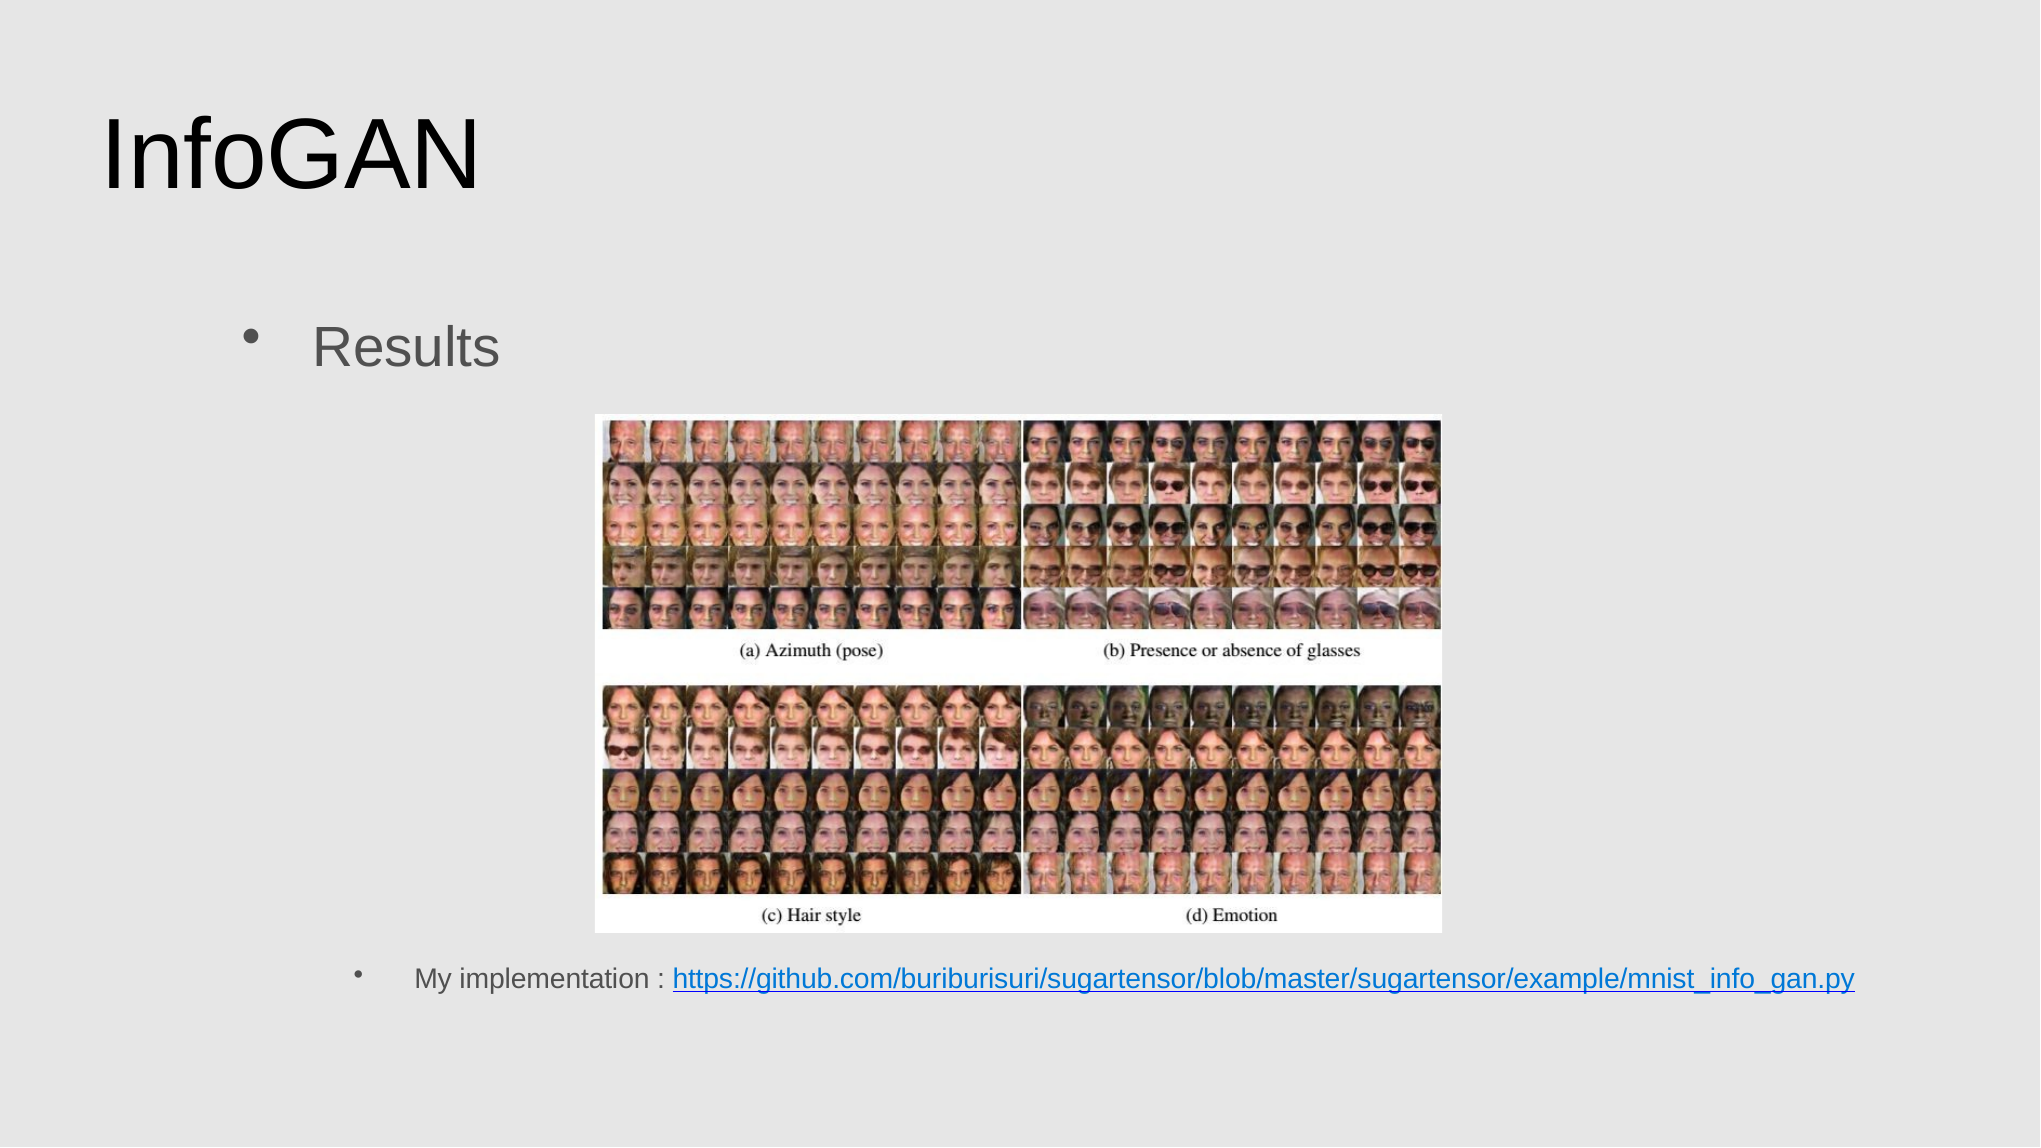

# InfoGAN
Results

My implementation : https://github.com/buriburisuri/sugartensor/blob/master/sugartensor/example/mnist_info_gan.py